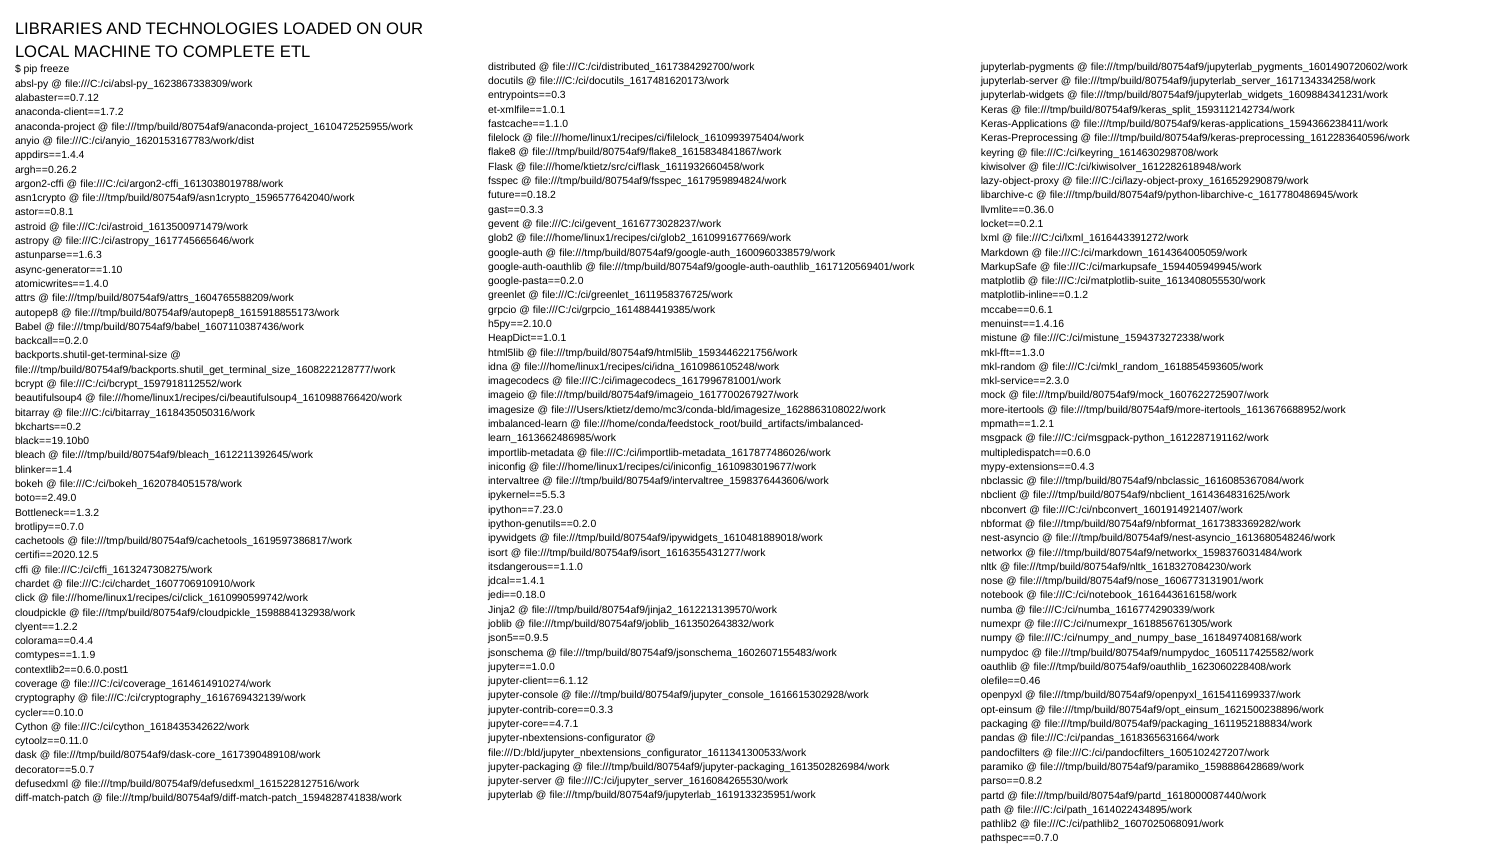

LIBRARIES AND TECHNOLOGIES LOADED ON OUR LOCAL MACHINE TO COMPLETE ETL
$ pip freeze
absl-py @ file:///C:/ci/absl-py_1623867338309/work
alabaster==0.7.12
anaconda-client==1.7.2
anaconda-project @ file:///tmp/build/80754af9/anaconda-project_1610472525955/work
anyio @ file:///C:/ci/anyio_1620153167783/work/dist
appdirs==1.4.4
argh==0.26.2
argon2-cffi @ file:///C:/ci/argon2-cffi_1613038019788/work
asn1crypto @ file:///tmp/build/80754af9/asn1crypto_1596577642040/work
astor==0.8.1
astroid @ file:///C:/ci/astroid_1613500971479/work
astropy @ file:///C:/ci/astropy_1617745665646/work
astunparse==1.6.3
async-generator==1.10
atomicwrites==1.4.0
attrs @ file:///tmp/build/80754af9/attrs_1604765588209/work
autopep8 @ file:///tmp/build/80754af9/autopep8_1615918855173/work
Babel @ file:///tmp/build/80754af9/babel_1607110387436/work
backcall==0.2.0
backports.shutil-get-terminal-size @ file:///tmp/build/80754af9/backports.shutil_get_terminal_size_1608222128777/work
bcrypt @ file:///C:/ci/bcrypt_1597918112552/work
beautifulsoup4 @ file:///home/linux1/recipes/ci/beautifulsoup4_1610988766420/work
bitarray @ file:///C:/ci/bitarray_1618435050316/work
bkcharts==0.2
black==19.10b0
bleach @ file:///tmp/build/80754af9/bleach_1612211392645/work
blinker==1.4
bokeh @ file:///C:/ci/bokeh_1620784051578/work
boto==2.49.0
Bottleneck==1.3.2
brotlipy==0.7.0
cachetools @ file:///tmp/build/80754af9/cachetools_1619597386817/work
certifi==2020.12.5
cffi @ file:///C:/ci/cffi_1613247308275/work
chardet @ file:///C:/ci/chardet_1607706910910/work
click @ file:///home/linux1/recipes/ci/click_1610990599742/work
cloudpickle @ file:///tmp/build/80754af9/cloudpickle_1598884132938/work
clyent==1.2.2
colorama==0.4.4
comtypes==1.1.9
contextlib2==0.6.0.post1
coverage @ file:///C:/ci/coverage_1614614910274/work
cryptography @ file:///C:/ci/cryptography_1616769432139/work
cycler==0.10.0
Cython @ file:///C:/ci/cython_1618435342622/work
cytoolz==0.11.0
dask @ file:///tmp/build/80754af9/dask-core_1617390489108/work
decorator==5.0.7
defusedxml @ file:///tmp/build/80754af9/defusedxml_1615228127516/work
diff-match-patch @ file:///tmp/build/80754af9/diff-match-patch_1594828741838/work

distributed @ file:///C:/ci/distributed_1617384292700/work
docutils @ file:///C:/ci/docutils_1617481620173/work
entrypoints==0.3
et-xmlfile==1.0.1
fastcache==1.1.0
filelock @ file:///home/linux1/recipes/ci/filelock_1610993975404/work
flake8 @ file:///tmp/build/80754af9/flake8_1615834841867/work
Flask @ file:///home/ktietz/src/ci/flask_1611932660458/work
fsspec @ file:///tmp/build/80754af9/fsspec_1617959894824/work
future==0.18.2
gast==0.3.3
gevent @ file:///C:/ci/gevent_1616773028237/work
glob2 @ file:///home/linux1/recipes/ci/glob2_1610991677669/work
google-auth @ file:///tmp/build/80754af9/google-auth_1600960338579/work
google-auth-oauthlib @ file:///tmp/build/80754af9/google-auth-oauthlib_1617120569401/work
google-pasta==0.2.0
greenlet @ file:///C:/ci/greenlet_1611958376725/work
grpcio @ file:///C:/ci/grpcio_1614884419385/work
h5py==2.10.0
HeapDict==1.0.1
html5lib @ file:///tmp/build/80754af9/html5lib_1593446221756/work
idna @ file:///home/linux1/recipes/ci/idna_1610986105248/work
imagecodecs @ file:///C:/ci/imagecodecs_1617996781001/work
imageio @ file:///tmp/build/80754af9/imageio_1617700267927/work
imagesize @ file:///Users/ktietz/demo/mc3/conda-bld/imagesize_1628863108022/work
imbalanced-learn @ file:///home/conda/feedstock_root/build_artifacts/imbalanced-learn_1613662486985/work
importlib-metadata @ file:///C:/ci/importlib-metadata_1617877486026/work
iniconfig @ file:///home/linux1/recipes/ci/iniconfig_1610983019677/work
intervaltree @ file:///tmp/build/80754af9/intervaltree_1598376443606/work
ipykernel==5.5.3
ipython==7.23.0
ipython-genutils==0.2.0
ipywidgets @ file:///tmp/build/80754af9/ipywidgets_1610481889018/work
isort @ file:///tmp/build/80754af9/isort_1616355431277/work
itsdangerous==1.1.0
jdcal==1.4.1
jedi==0.18.0
Jinja2 @ file:///tmp/build/80754af9/jinja2_1612213139570/work
joblib @ file:///tmp/build/80754af9/joblib_1613502643832/work
json5==0.9.5
jsonschema @ file:///tmp/build/80754af9/jsonschema_1602607155483/work
jupyter==1.0.0
jupyter-client==6.1.12
jupyter-console @ file:///tmp/build/80754af9/jupyter_console_1616615302928/work
jupyter-contrib-core==0.3.3
jupyter-core==4.7.1
jupyter-nbextensions-configurator @ file:///D:/bld/jupyter_nbextensions_configurator_1611341300533/work
jupyter-packaging @ file:///tmp/build/80754af9/jupyter-packaging_1613502826984/work
jupyter-server @ file:///C:/ci/jupyter_server_1616084265530/work
jupyterlab @ file:///tmp/build/80754af9/jupyterlab_1619133235951/work

jupyterlab-pygments @ file:///tmp/build/80754af9/jupyterlab_pygments_1601490720602/work
jupyterlab-server @ file:///tmp/build/80754af9/jupyterlab_server_1617134334258/work
jupyterlab-widgets @ file:///tmp/build/80754af9/jupyterlab_widgets_1609884341231/work
Keras @ file:///tmp/build/80754af9/keras_split_1593112142734/work
Keras-Applications @ file:///tmp/build/80754af9/keras-applications_1594366238411/work
Keras-Preprocessing @ file:///tmp/build/80754af9/keras-preprocessing_1612283640596/work
keyring @ file:///C:/ci/keyring_1614630298708/work
kiwisolver @ file:///C:/ci/kiwisolver_1612282618948/work
lazy-object-proxy @ file:///C:/ci/lazy-object-proxy_1616529290879/work
libarchive-c @ file:///tmp/build/80754af9/python-libarchive-c_1617780486945/work
llvmlite==0.36.0
locket==0.2.1
lxml @ file:///C:/ci/lxml_1616443391272/work
Markdown @ file:///C:/ci/markdown_1614364005059/work
MarkupSafe @ file:///C:/ci/markupsafe_1594405949945/work
matplotlib @ file:///C:/ci/matplotlib-suite_1613408055530/work
matplotlib-inline==0.1.2
mccabe==0.6.1
menuinst==1.4.16
mistune @ file:///C:/ci/mistune_1594373272338/work
mkl-fft==1.3.0
mkl-random @ file:///C:/ci/mkl_random_1618854593605/work
mkl-service==2.3.0
mock @ file:///tmp/build/80754af9/mock_1607622725907/work
more-itertools @ file:///tmp/build/80754af9/more-itertools_1613676688952/work
mpmath==1.2.1
msgpack @ file:///C:/ci/msgpack-python_1612287191162/work
multipledispatch==0.6.0
mypy-extensions==0.4.3
nbclassic @ file:///tmp/build/80754af9/nbclassic_1616085367084/work
nbclient @ file:///tmp/build/80754af9/nbclient_1614364831625/work
nbconvert @ file:///C:/ci/nbconvert_1601914921407/work
nbformat @ file:///tmp/build/80754af9/nbformat_1617383369282/work
nest-asyncio @ file:///tmp/build/80754af9/nest-asyncio_1613680548246/work
networkx @ file:///tmp/build/80754af9/networkx_1598376031484/work
nltk @ file:///tmp/build/80754af9/nltk_1618327084230/work
nose @ file:///tmp/build/80754af9/nose_1606773131901/work
notebook @ file:///C:/ci/notebook_1616443616158/work
numba @ file:///C:/ci/numba_1616774290339/work
numexpr @ file:///C:/ci/numexpr_1618856761305/work
numpy @ file:///C:/ci/numpy_and_numpy_base_1618497408168/work
numpydoc @ file:///tmp/build/80754af9/numpydoc_1605117425582/work
oauthlib @ file:///tmp/build/80754af9/oauthlib_1623060228408/work
olefile==0.46
openpyxl @ file:///tmp/build/80754af9/openpyxl_1615411699337/work
opt-einsum @ file:///tmp/build/80754af9/opt_einsum_1621500238896/work
packaging @ file:///tmp/build/80754af9/packaging_1611952188834/work
pandas @ file:///C:/ci/pandas_1618365631664/work
pandocfilters @ file:///C:/ci/pandocfilters_1605102427207/work
paramiko @ file:///tmp/build/80754af9/paramiko_1598886428689/work
parso==0.8.2
partd @ file:///tmp/build/80754af9/partd_1618000087440/work
path @ file:///C:/ci/path_1614022434895/work
pathlib2 @ file:///C:/ci/pathlib2_1607025068091/work
pathspec==0.7.0
patsy==0.5.1
pep8==1.7.1
pexpect @ file:///tmp/build/80754af9/pexpect_1605563209008/work
pickleshare==0.7.5
Pillow @ file:///C:/ci/pillow_1617386319301/work
pkginfo==1.7.0
pluggy @ file:///C:/ci/pluggy_1615976530170/work
ply==3.11
prometheus-client @ file:///tmp/build/80754af9/prometheus_client_1618088486455/work
prompt-toolkit==3.0.18
protobuf==3.17.2
psutil @ file:///C:/ci/psutil_1612298033174/work
psycopg2 @ file:///C:/ci/psycopg2_1612298715048/work
ptyprocess @ file:///tmp/build/80754af9/ptyprocess_1609355006118/work/dist/ptyprocess-0.7.0-py2.py3-none-any.whl
py @ file:///tmp/build/80754af9/py_1607971587848/work
pyasn1==0.4.8
pyasn1-modules==0.2.8
pycodestyle @ file:///home/ktietz/src/ci_mi/pycodestyle_1612807597675/work
pycosat==0.6.3
pycparser @ file:///tmp/build/80754af9/pycparser_1594388511720/work
pycrypto==2.6.1
pycurl==7.43.0.6
pydocstyle @ file:///tmp/build/80754af9/pydocstyle_1616182067796/work
pyerfa @ file:///C:/ci/pyerfa_1619391058121/work
pyflakes @ file:///home/ktietz/src/ci_ipy2/pyflakes_1612551159640/work
Pygments==2.8.1
PyJWT @ file:///C:/ci/pyjwt_1619651810943/work
pylint @ file:///C:/ci/pylint_1617135975189/work
pyls-black @ file:///tmp/build/80754af9/pyls-black_1607553132291/work
pyls-spyder @ file:///tmp/build/80754af9/pyls-spyder_1613849700860/work
PyNaCl @ file:///C:/ci/pynacl_1595009241355/work
pyodbc===4.0.0-unsupported
pyOpenSSL @ file:///tmp/build/80754af9/pyopenssl_1608057966937/work
pyparsing @ file:///home/linux1/recipes/ci/pyparsing_1610983426697/work
pyreadline==2.1
pyrsistent @ file:///C:/ci/pyrsistent_1600123688363/work
PySocks @ file:///C:/ci/pysocks_1594394709107/work
pytest==6.2.3
python-dateutil==2.8.1
python-jsonrpc-server @ file:///tmp/build/80754af9/python-jsonrpc-server_1600278539111/work
python-language-server @ file:///tmp/build/80754af9/python-language-server_1607972495879/work
pytz @ file:///tmp/build/80754af9/pytz_1612215392582/work
PyWavelets @ file:///C:/ci/pywavelets_1601658407053/work
pywin32==300
pywin32-ctypes @ file:///C:/ci/pywin32-ctypes_1594392691209/work
pywinpty==0.5.7
PyYAML==5.4.1
pyzmq==22.0.3
QDarkStyle==2.8.1
QtAwesome @ file:///tmp/build/80754af9/qtawesome_1615991616277/work
qtconsole @ file:///tmp/build/80754af9/qtconsole_1616775094278/work
QtPy==1.9.0
regex @ file:///C:/ci/regex_1617569892025/work
requests @ file:///tmp/build/80754af9/requests_1608241421344/work
requests-oauthlib==1.3.0
rope @ file:///tmp/build/80754af9/rope_1602264064449/work
rsa @ file:///tmp/build/80754af9/rsa_1614366226499/work
Rtree @ file:///C:/ci/rtree_1618421019532/work
ruamel-yaml-conda @ file:///C:/ci/ruamel_yaml_1616016865685/work
scikit-image==0.18.1
scikit-learn @ file:///C:/ci/scikit-learn_1614446716349/work
scipy @ file:///C:/ci/scipy_1618856134946/work
seaborn @ file:///tmp/build/80754af9/seaborn_1608578541026/work
Send2Trash @ file:///tmp/build/80754af9/send2trash_1607525499227/work
simplegeneric==0.8.1
singledispatch @ file:///tmp/build/80754af9/singledispatch_1614366001199/work
six==1.15.0
sniffio @ file:///C:/ci/sniffio_1614030522573/work
snowballstemmer @ file:///tmp/build/80754af9/snowballstemmer_1611258885636/work
sortedcollections @ file:///tmp/build/80754af9/sortedcollections_1611172717284/work
sortedcontainers @ file:///tmp/build/80754af9/sortedcontainers_1606865132123/work
soupsieve @ file:///tmp/build/80754af9/soupsieve_1616183228191/work
Sphinx @ file:///tmp/build/80754af9/sphinx_1620777493457/work
sphinxcontrib-applehelp @ file:///home/ktietz/src/ci/sphinxcontrib-applehelp_1611920841464/work
sphinxcontrib-devhelp @ file:///home/ktietz/src/ci/sphinxcontrib-devhelp_1611920923094/work
sphinxcontrib-htmlhelp @ file:///home/ktietz/src/ci/sphinxcontrib-htmlhelp_1611920974801/work
sphinxcontrib-jsmath @ file:///home/ktietz/src/ci/sphinxcontrib-jsmath_1611920942228/work
sphinxcontrib-qthelp @ file:///home/ktietz/src/ci/sphinxcontrib-qthelp_1611921055322/work
sphinxcontrib-serializinghtml @ file:///home/ktietz/src/ci/sphinxcontrib-serializinghtml_1611920755253/work
sphinxcontrib-websupport @ file:///tmp/build/80754af9/sphinxcontrib-websupport_1597081412696/work
spyder @ file:///C:/ci/spyder_1616776686228/work
spyder-kernels @ file:///C:/ci/spyder-kernels_1614030834721/work
SQLAlchemy @ file:///C:/ci/sqlalchemy_1618090063585/work
statsmodels==0.12.2
sympy @ file:///C:/ci/sympy_1618255481827/work
tables==3.6.1
tblib @ file:///tmp/build/80754af9/tblib_1597928476713/work
tensorboard @ file:///home/builder/ktietz/aggregate/tensorflow_recipes/ci_te/tensorboard_1614593728657/work/tmp_pip_dir
tensorboard-plugin-wit==1.6.0
tensorflow==2.3.0
tensorflow-estimator @ file:///home/builder/ktietz/aggregate/tensorflow_recipes/ci_baze37/tensorflow-estimator_1622026529081/work/tensorflow_estimator-2.5.0-py2.py3-none-any.whl
termcolor==1.1.0
terminado==0.9.4
testpath @ file:///home/ktietz/src/ci/testpath_1611930608132/work
textdistance @ file:///tmp/build/80754af9/textdistance_1612461398012/work
threadpoolctl @ file:///tmp/tmp9twdgx9k/threadpoolctl-2.1.0-py3-none-any.whl
three-merge @ file:///tmp/build/80754af9/three-merge_1607553261110/work
tifffile @ file:///tmp/build/80754af9/tifffile_1619636090847/work
toml @ file:///tmp/build/80754af9/toml_1616166611790/work
toolz @ file:///home/linux1/recipes/ci/toolz_1610987900194/work
tornado==6.1
tqdm @ file:///tmp/build/80754af9/tqdm_1615925068909/work
traitlets==5.0.5
typed-ast @ file:///C:/ci/typed-ast_1610484654578/work
typing-extensions @ file:///home/ktietz/src/ci_mi/typing_extensions_1612808209620/work
ujson @ file:///C:/ci/ujson_1611244941645/work
unicodecsv==0.14.1
urllib3 @ file:///tmp/build/80754af9/urllib3_1615837158687/work
watchdog @ file:///C:/ci/watchdog_1612471244702/work
wcwidth==0.2.5
webencodings==0.5.1
Werkzeug @ file:///home/ktietz/src/ci/werkzeug_1611932622770/work
widgetsnbextension==3.5.1
win-inet-pton @ file:///C:/ci/win_inet_pton_1605306165655/work
win-unicode-console==0.5
wincertstore==0.2
wrapt==1.12.1
xlrd @ file:///tmp/build/80754af9/xlrd_1608072521494/work
XlsxWriter @ file:///tmp/build/80754af9/xlsxwriter_1617224712951/work
xlwings==0.23.0
xlwt==1.3.0
yapf @ file:///tmp/build/80754af9/yapf_1615749224965/work
zict==2.0.0
zipp @ file:///tmp/build/80754af9/zipp_1615904174917/work
zope.event==4.5.0
zope.interface @ file:///C:/ci/zope.interface_1616357230604/work
(py37nbext)